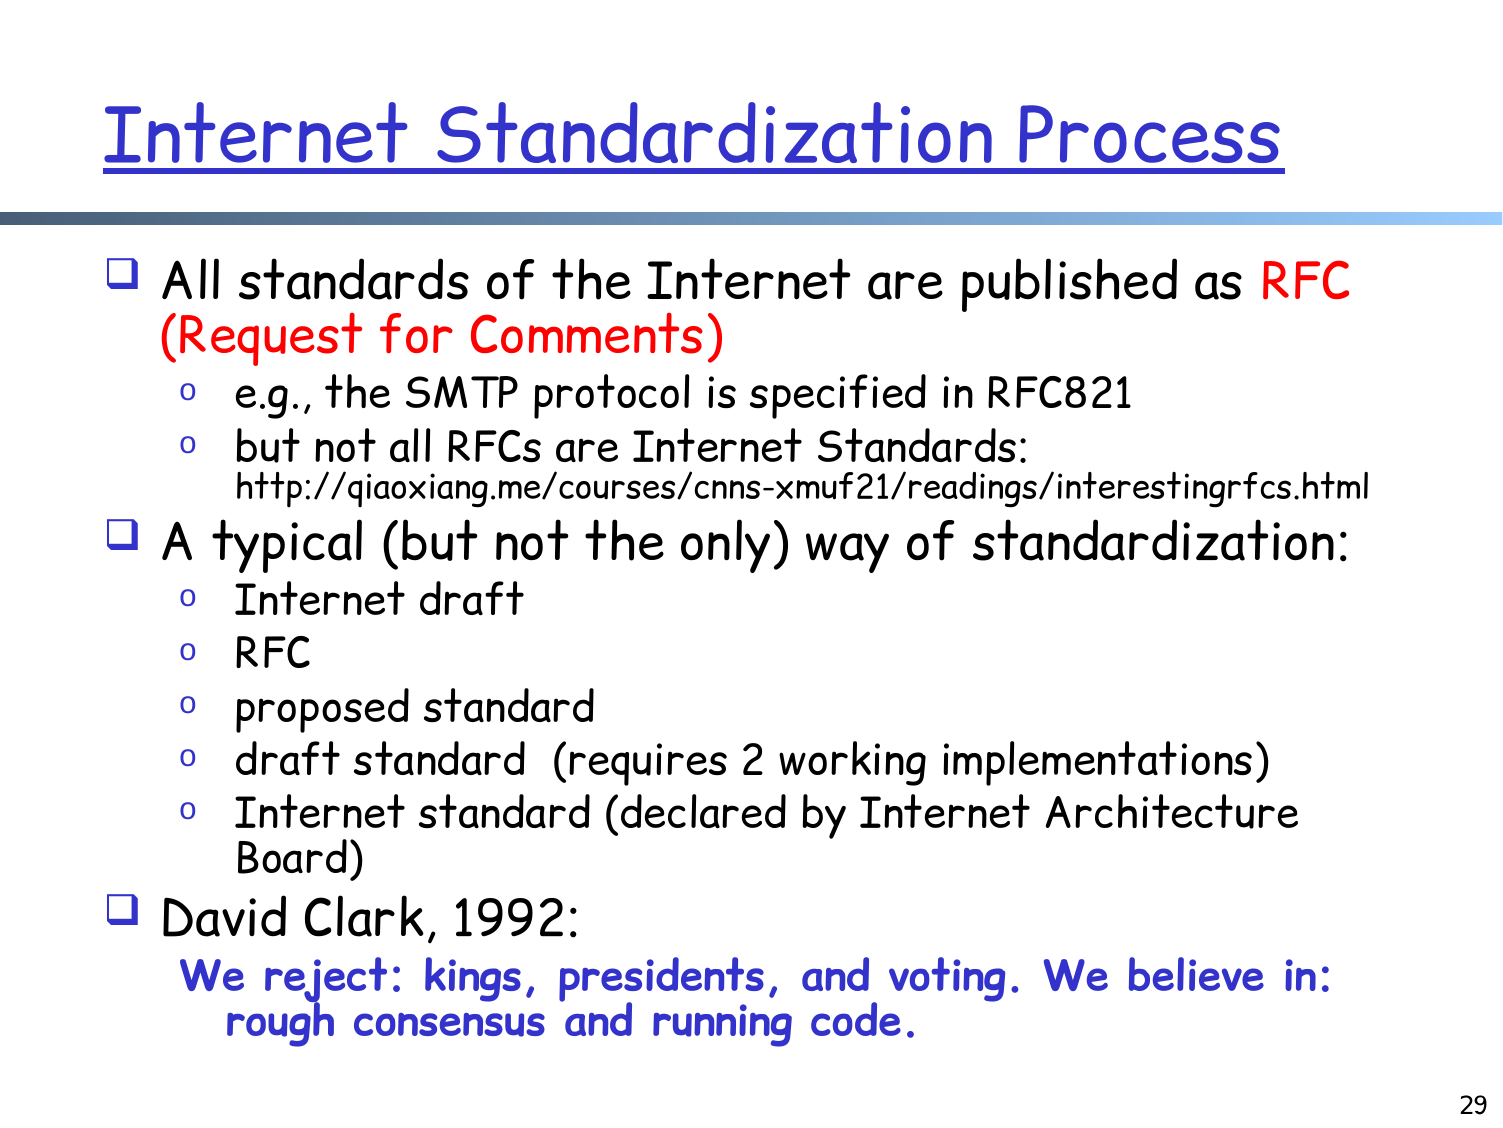

# Internet Standardization Process
All standards of the Internet are published as RFC (Request for Comments)
e.g., the SMTP protocol is specified in RFC821
but not all RFCs are Internet Standards: http://qiaoxiang.me/courses/cnns-xmuf21/readings/interestingrfcs.html
A typical (but not the only) way of standardization:
Internet draft
RFC
proposed standard
draft standard  (requires 2 working implementations)
Internet standard (declared by Internet Architecture Board)
David Clark, 1992:
We reject: kings, presidents, and voting. We believe in: rough consensus and running code.
29